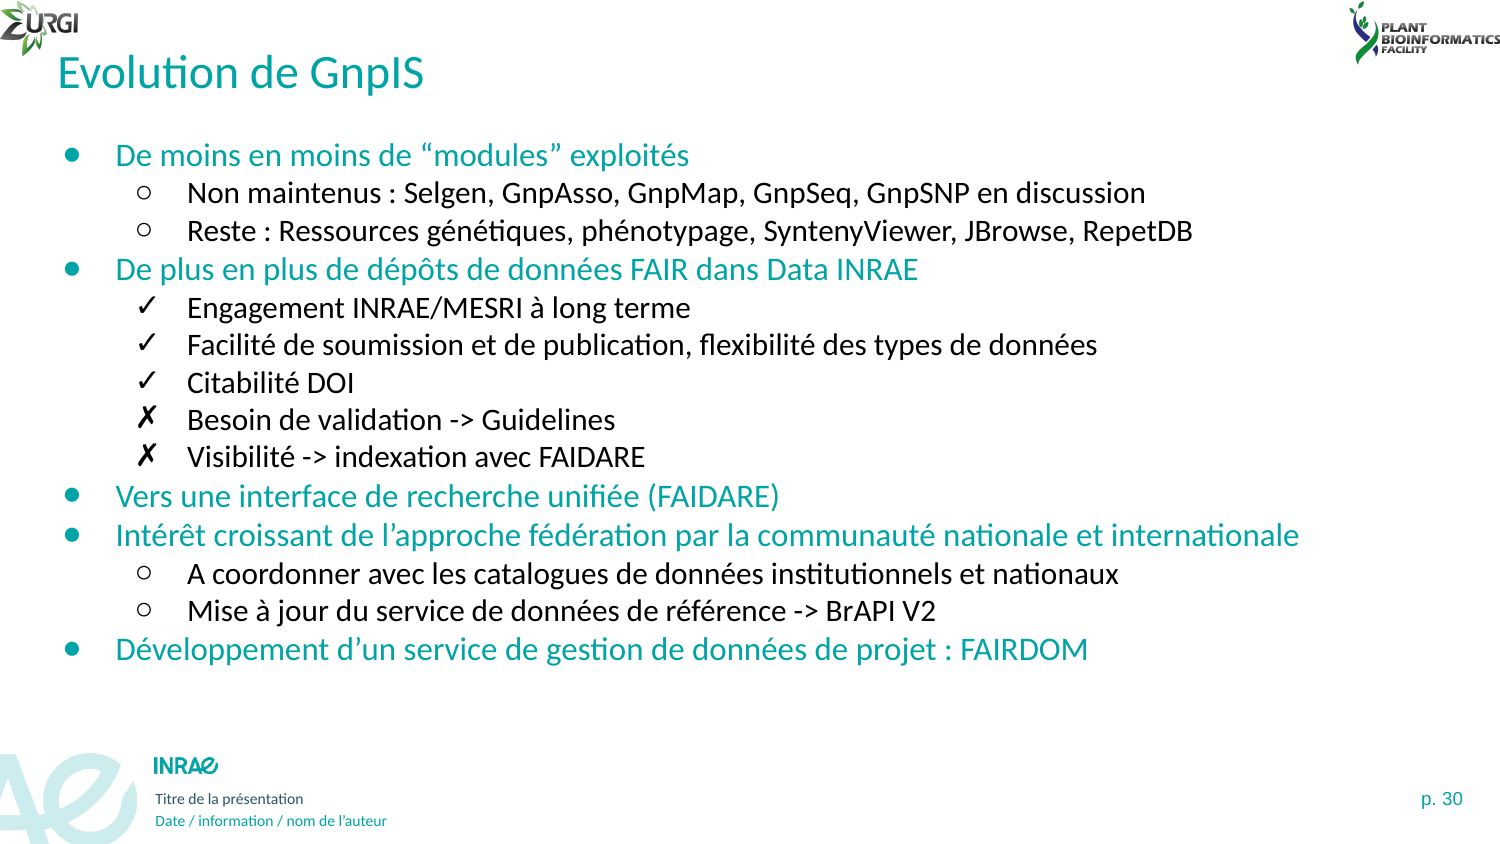

# Evolution de GnpIS
De moins en moins de “modules” exploités
Non maintenus : Selgen, GnpAsso, GnpMap, GnpSeq, GnpSNP en discussion
Reste : Ressources génétiques, phénotypage, SyntenyViewer, JBrowse, RepetDB
De plus en plus de dépôts de données FAIR dans Data INRAE
Engagement INRAE/MESRI à long terme
Facilité de soumission et de publication, flexibilité des types de données
Citabilité DOI
Besoin de validation -> Guidelines
Visibilité -> indexation avec FAIDARE
Vers une interface de recherche unifiée (FAIDARE)
Intérêt croissant de l’approche fédération par la communauté nationale et internationale
A coordonner avec les catalogues de données institutionnels et nationaux
Mise à jour du service de données de référence -> BrAPI V2
Développement d’un service de gestion de données de projet : FAIRDOM